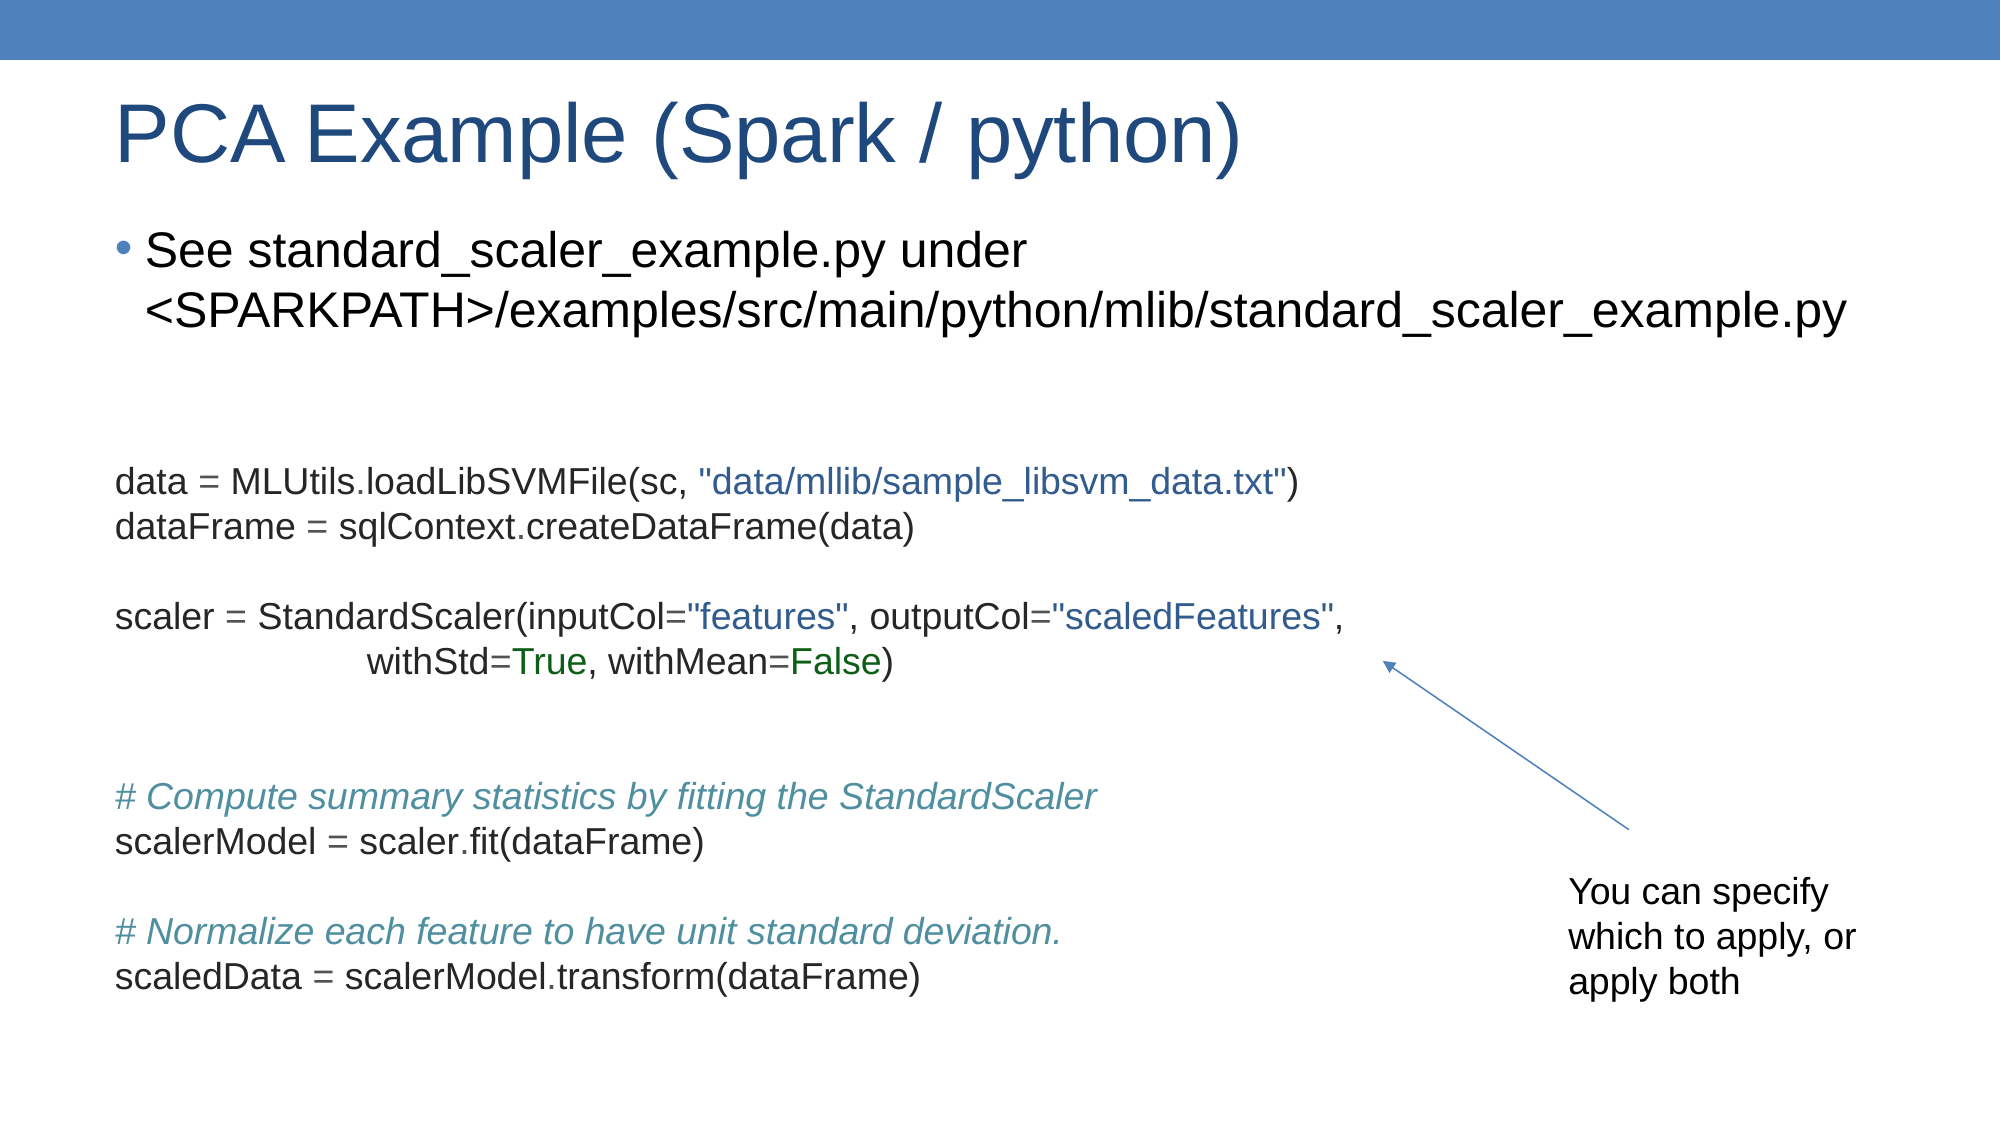

# PCA Example (Spark / python)
See standard_scaler_example.py under <SPARKPATH>/examples/src/main/python/mlib/standard_scaler_example.py

data = MLUtils.loadLibSVMFile(sc, "data/mllib/sample_libsvm_data.txt")
dataFrame = sqlContext.createDataFrame(data)

scaler = StandardScaler(inputCol="features", outputCol="scaledFeatures",
                        withStd=True, withMean=False)

# Compute summary statistics by fitting the StandardScaler
scalerModel = scaler.fit(dataFrame)

# Normalize each feature to have unit standard deviation.
scaledData = scalerModel.transform(dataFrame)
You can specify which to apply, or apply both